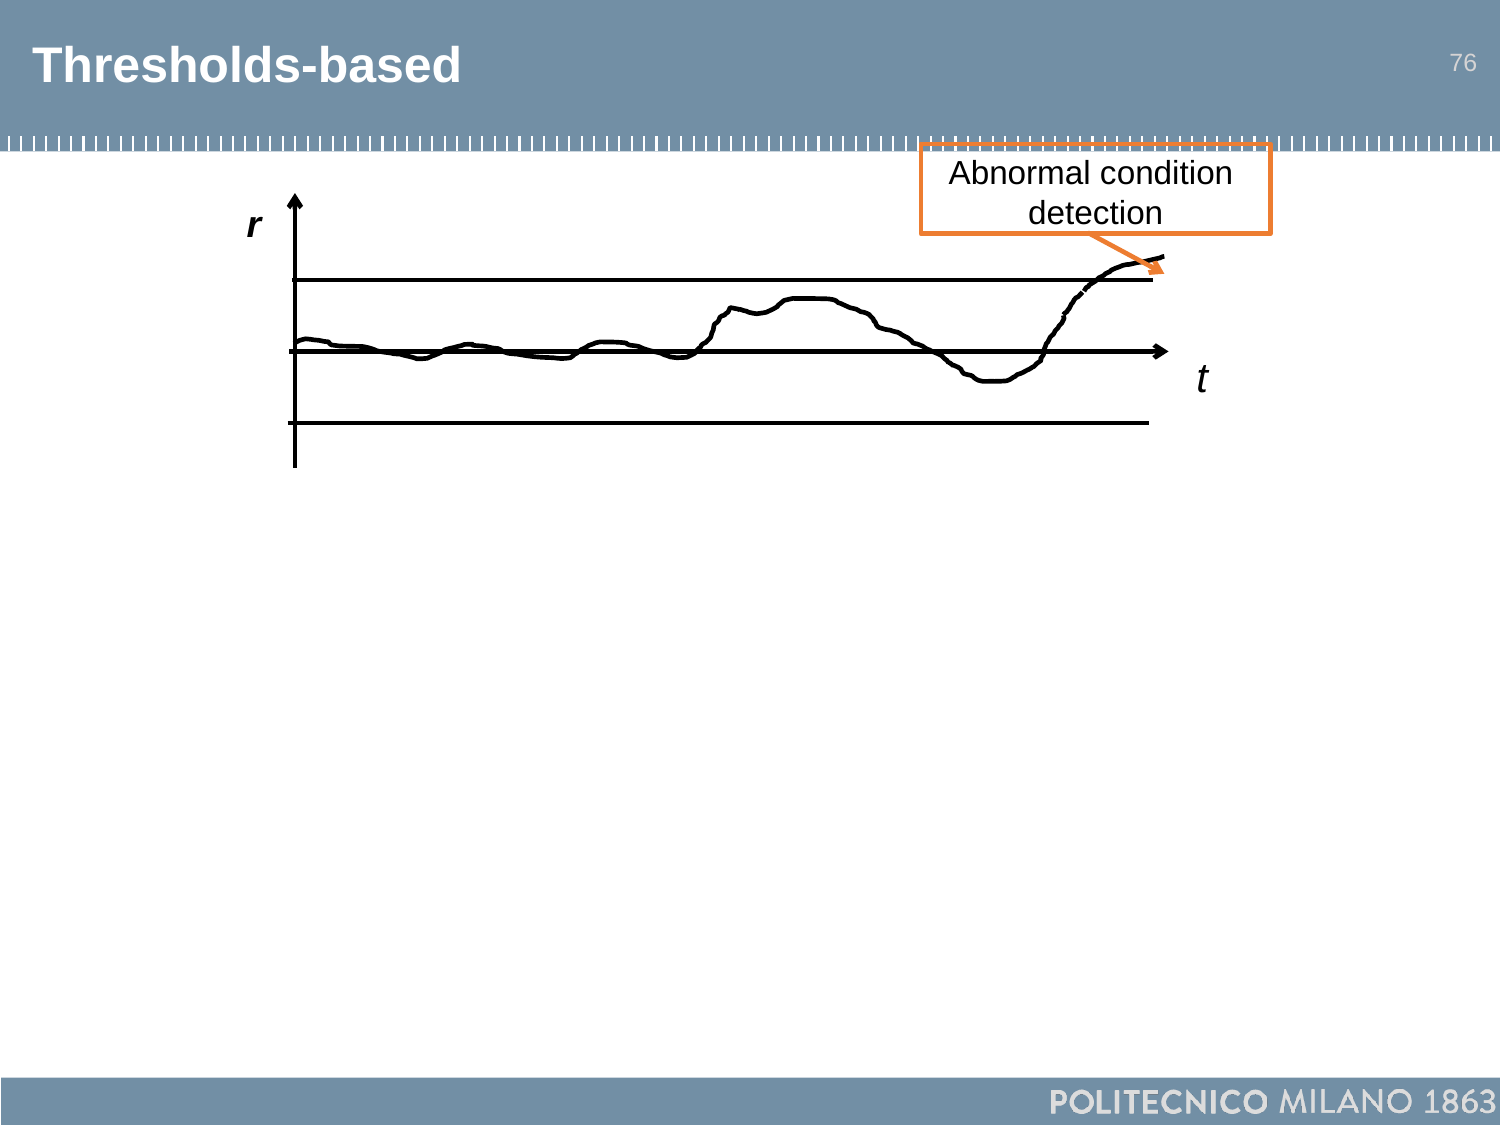

# Thresholds-based
76
Abnormal condition
detection
r

t